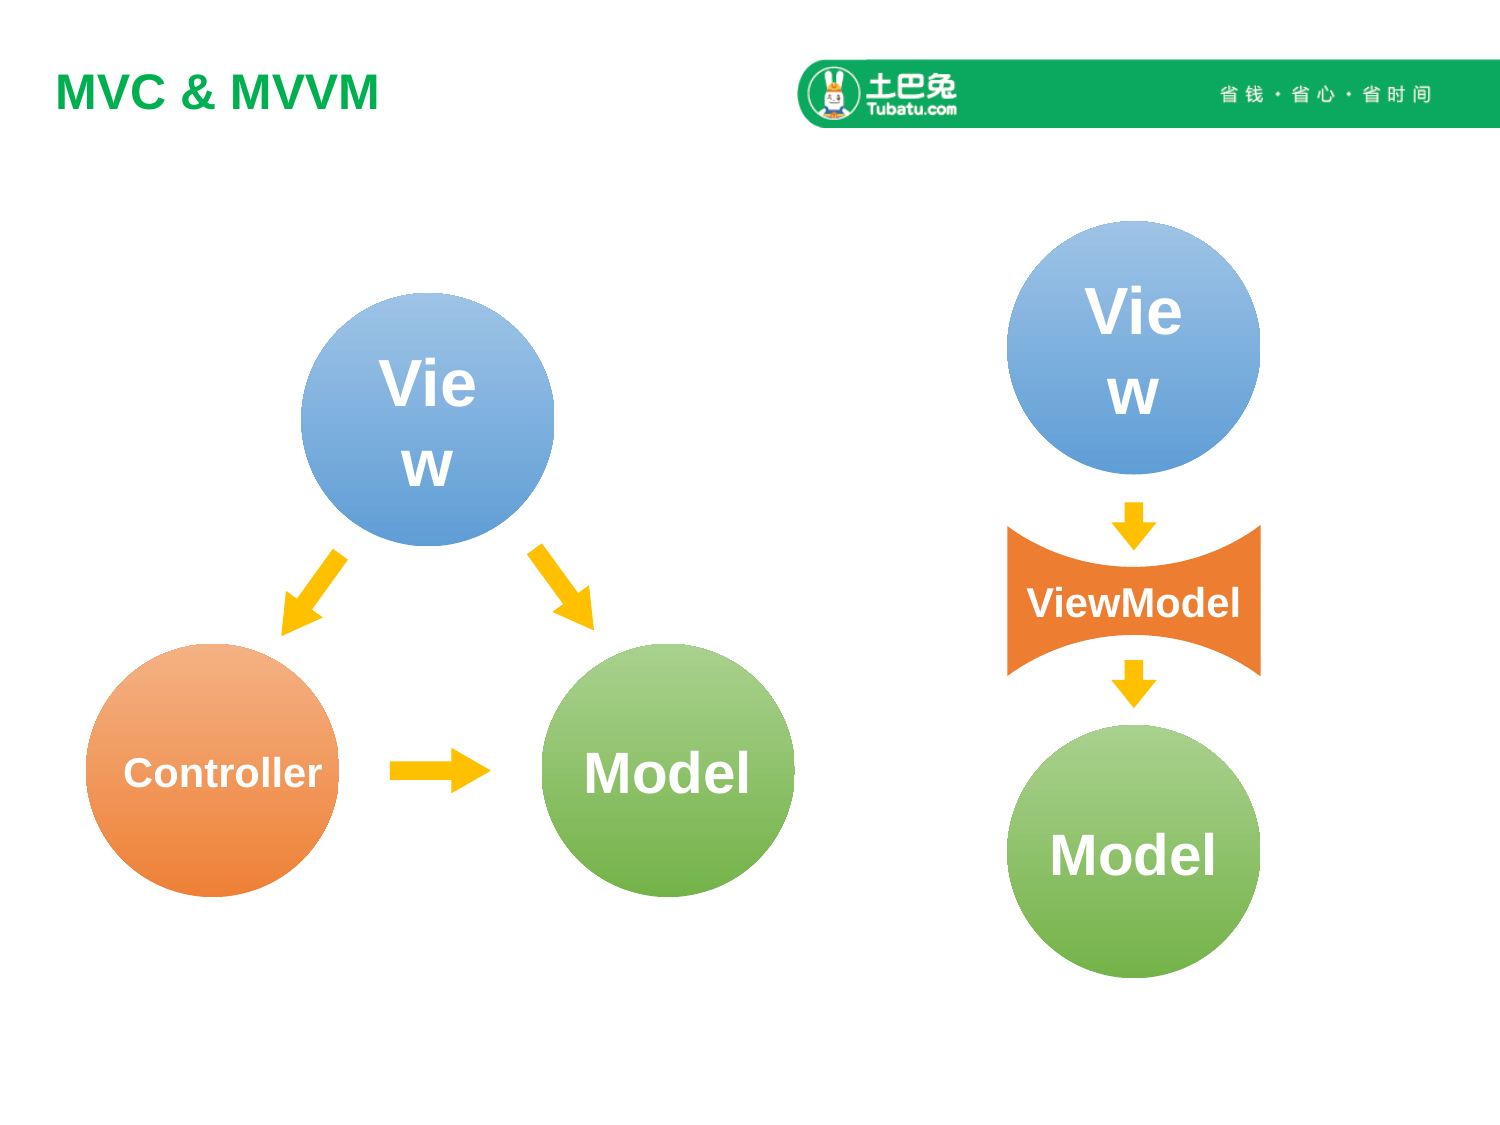

# MVC & MVVM
View
View

ViewModel

Controller
Model

Model